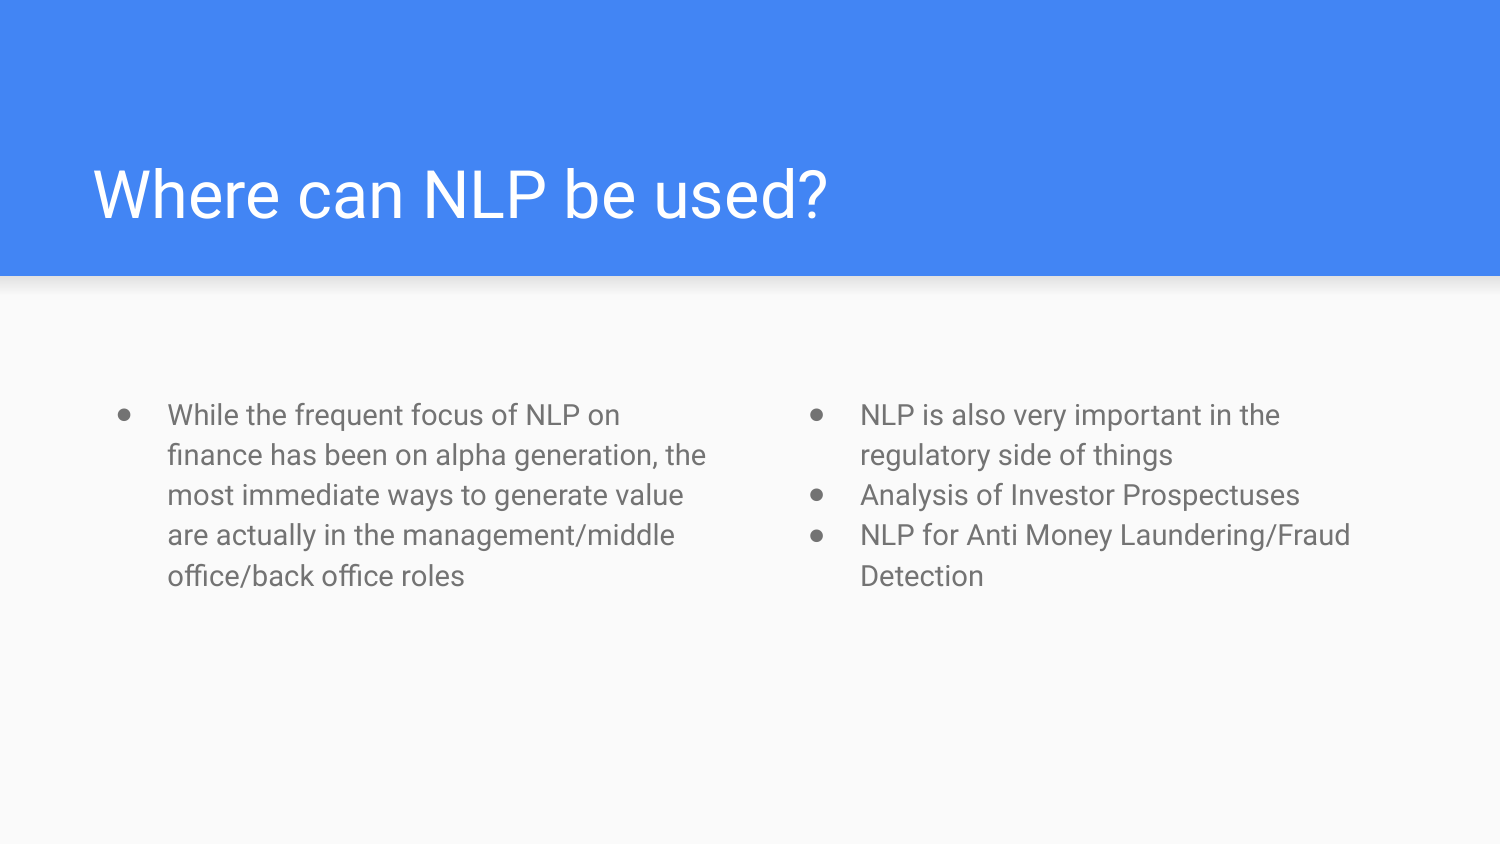

# Where can NLP be used?
While the frequent focus of NLP on finance has been on alpha generation, the most immediate ways to generate value are actually in the management/middle office/back office roles

NLP is also very important in the regulatory side of things
Analysis of Investor Prospectuses
NLP for Anti Money Laundering/Fraud Detection